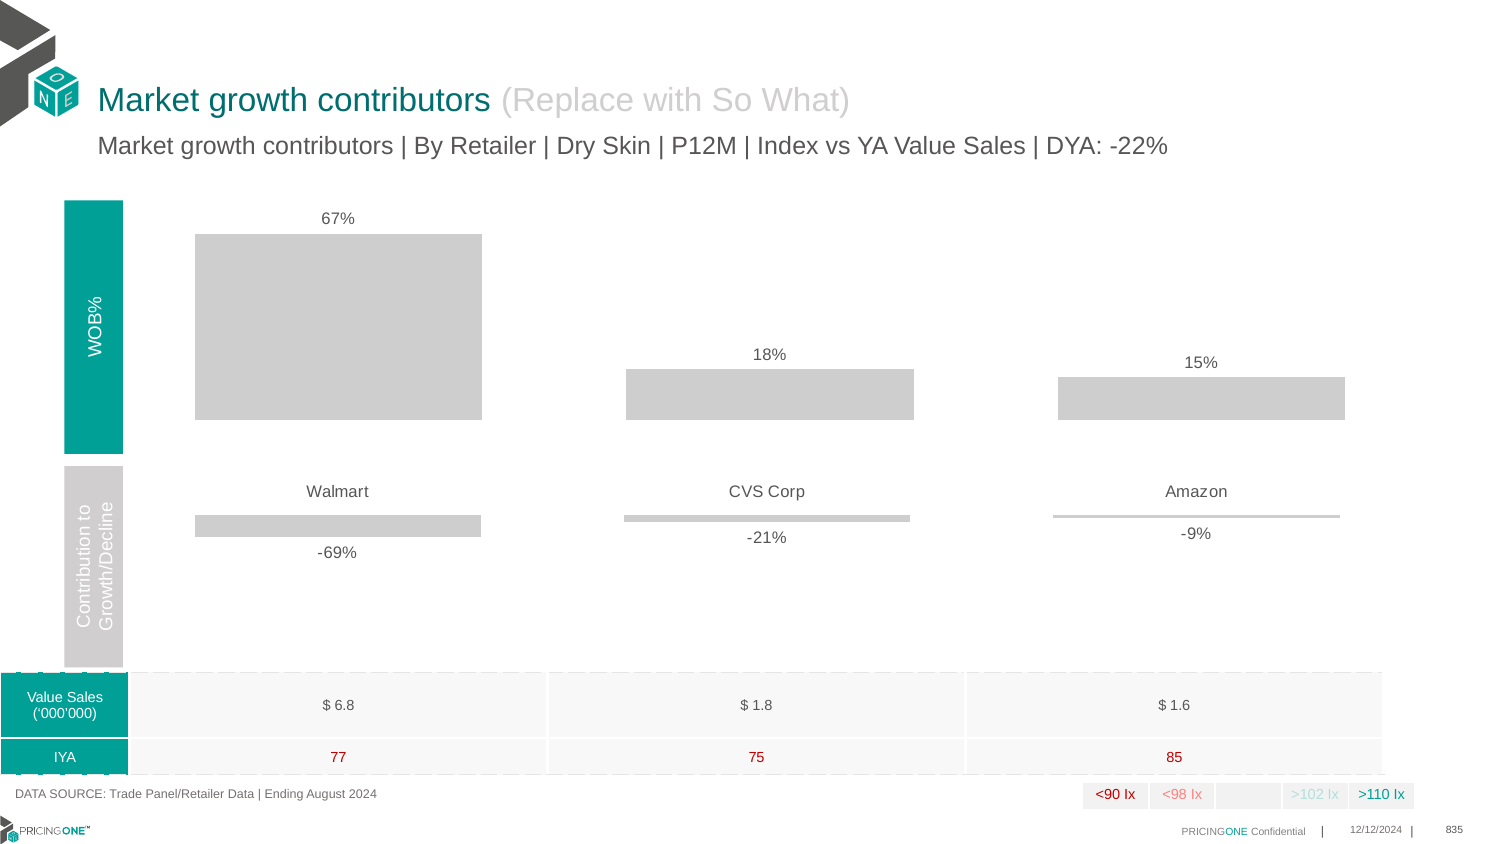

# Market growth contributors (Replace with So What)
Market growth contributors | By Retailer | Dry Skin | P12M | Index vs YA Value Sales | DYA: -22%

### Chart

| Category | WoB % |
|---|---|
| Walmart | 0.6658146586782209 |
| CVS Corp | 0.1811093452117946 |
| Amazon | 0.15307599610998449 |
WOB%

### Chart

| Category | Growth Contribution |
|---|---|
| Walmart | -0.6932268891518554 |
| CVS Corp | -0.2131213011757256 |
| Amazon | -0.09365180967241904 |
Contribution to Growth/Decline
| Value Sales (‘000’000) | $ 6.8 | $ 1.8 | $ 1.6 |
| --- | --- | --- | --- |
| IYA | 77 | 75 | 85 |
DATA SOURCE: Trade Panel/Retailer Data | Ending August 2024
| <90 Ix | <98 Ix |  | >102 Ix | >110 Ix |
| --- | --- | --- | --- | --- |

12/12/2024
835